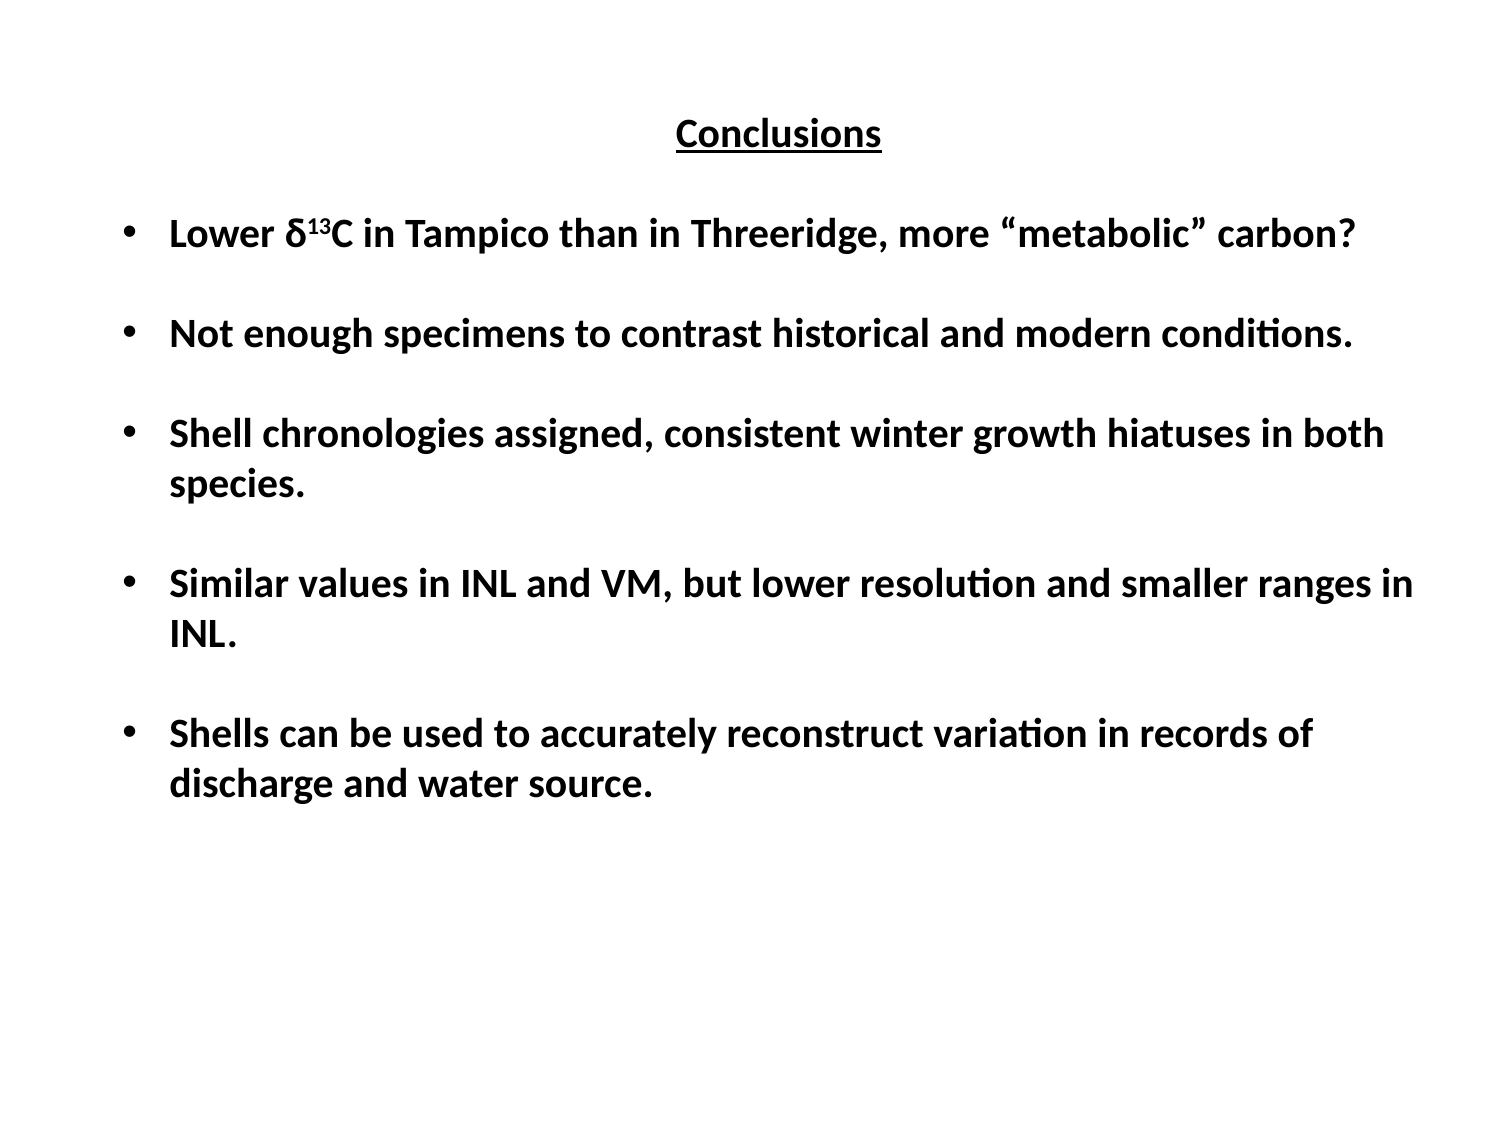

Conclusions

Lower δ13C in Tampico than in Threeridge, more “metabolic” carbon?

Not enough specimens to contrast historical and modern conditions.

Shell chronologies assigned, consistent winter growth hiatuses in both species.

Similar values in INL and VM, but lower resolution and smaller ranges in INL.

Shells can be used to accurately reconstruct variation in records of discharge and water source.